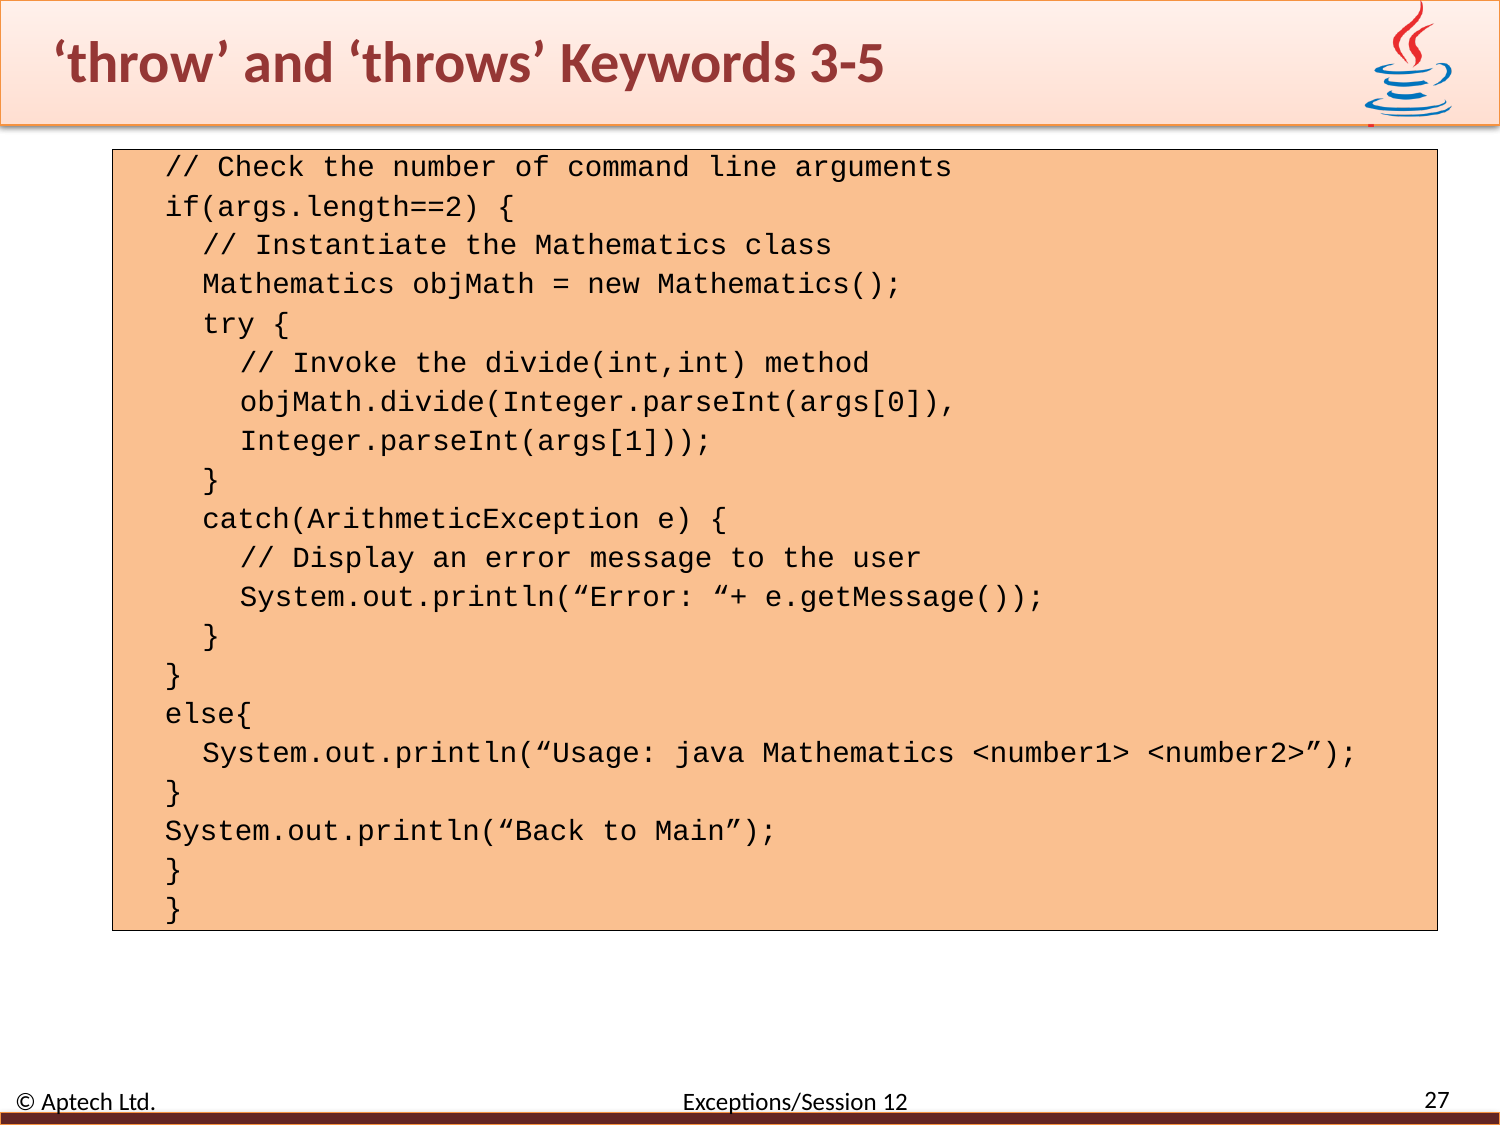

# ‘throw’ and ‘throws’ Keywords 3-5
// Check the number of command line arguments
if(args.length==2) {
// Instantiate the Mathematics class
Mathematics objMath = new Mathematics();
try {
// Invoke the divide(int,int) method
objMath.divide(Integer.parseInt(args[0]),
Integer.parseInt(args[1]));
}
catch(ArithmeticException e) {
// Display an error message to the user
System.out.println(“Error: “+ e.getMessage());
}
}
else{
System.out.println(“Usage: java Mathematics <number1> <number2>”);
}
System.out.println(“Back to Main”);
}
}
27
© Aptech Ltd.                                                                                            Exceptions/Session 12